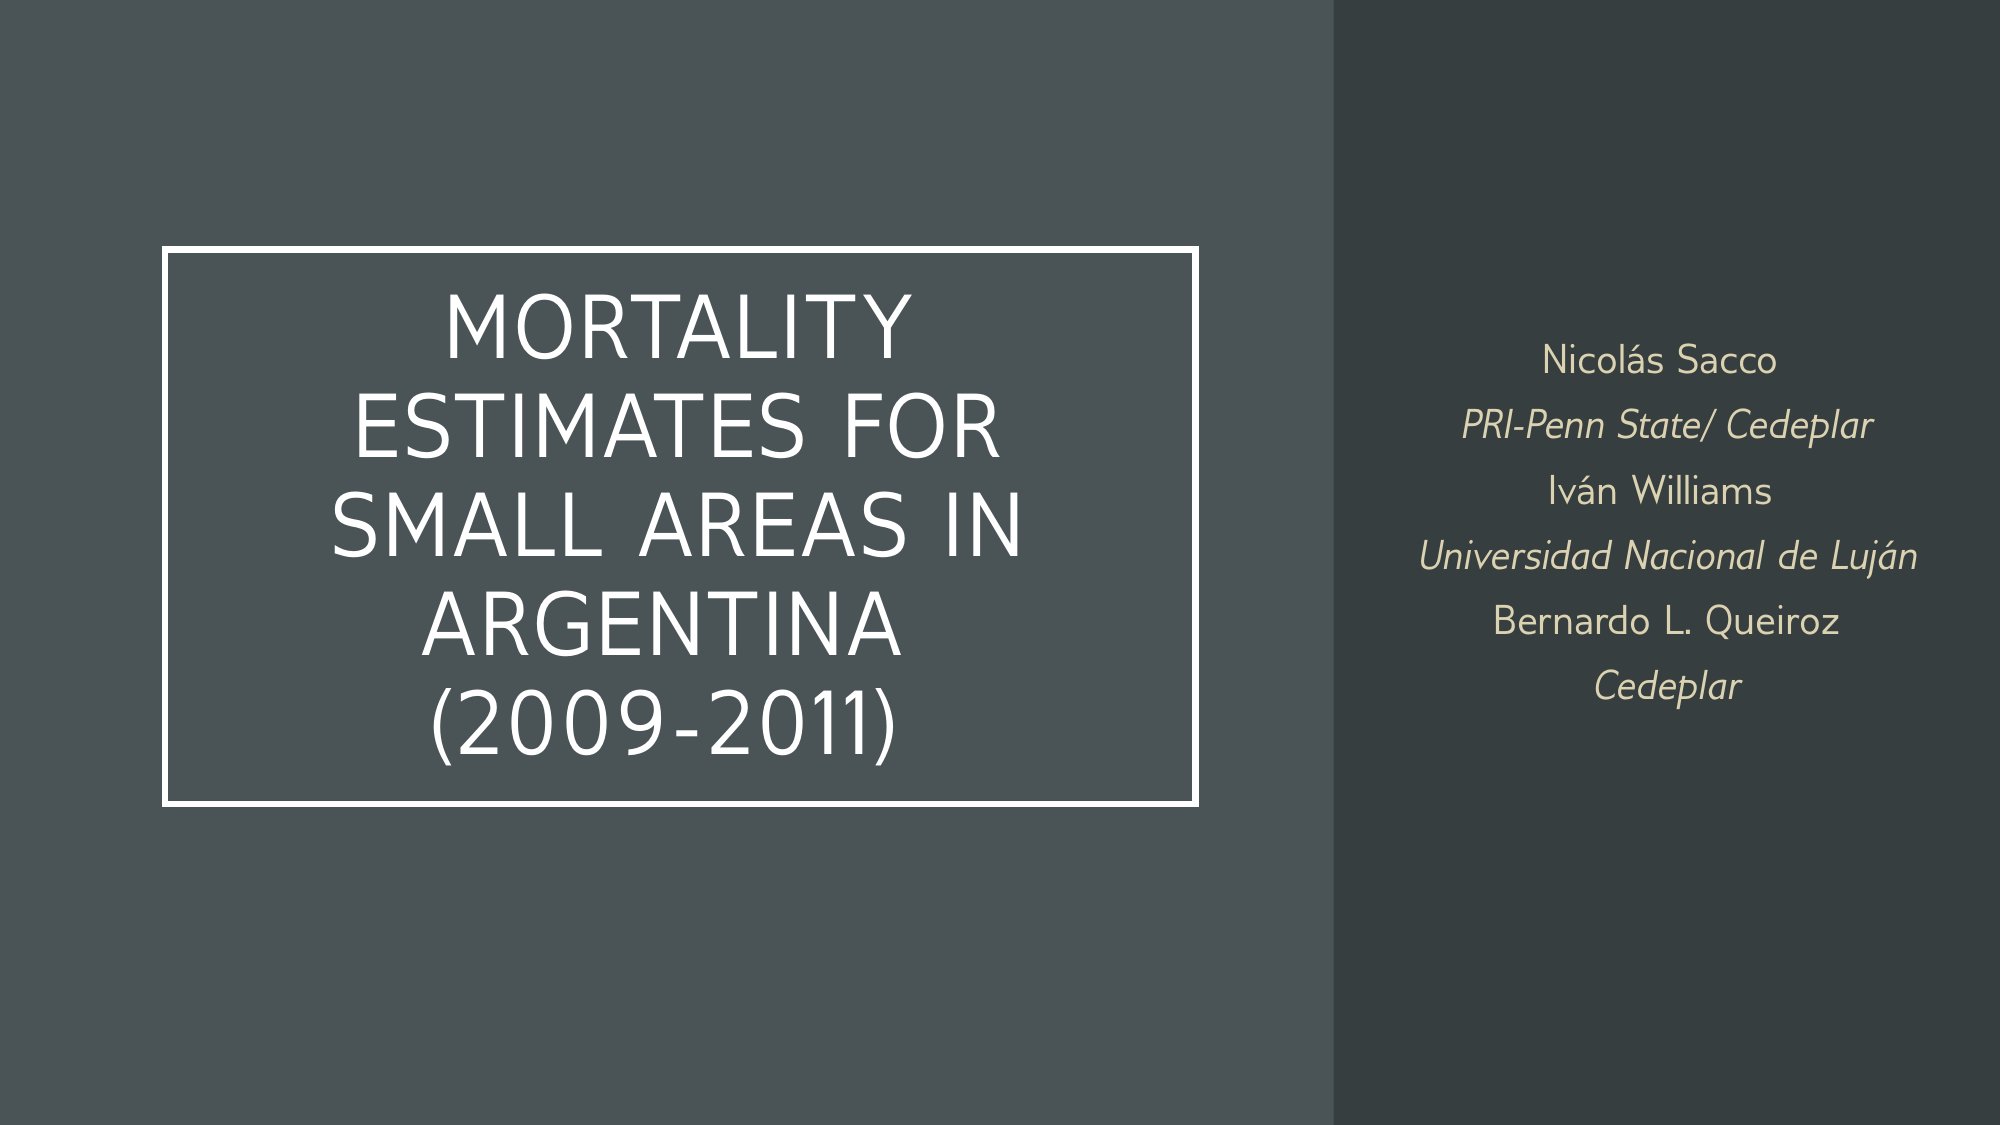

# Mortality Estimates for Small Areas in Argentina (2009-2011)
Nicolás Sacco
PRI-Penn State/ Cedeplar
Iván Williams
Universidad Nacional de Luján
Bernardo L. Queiroz
Cedeplar